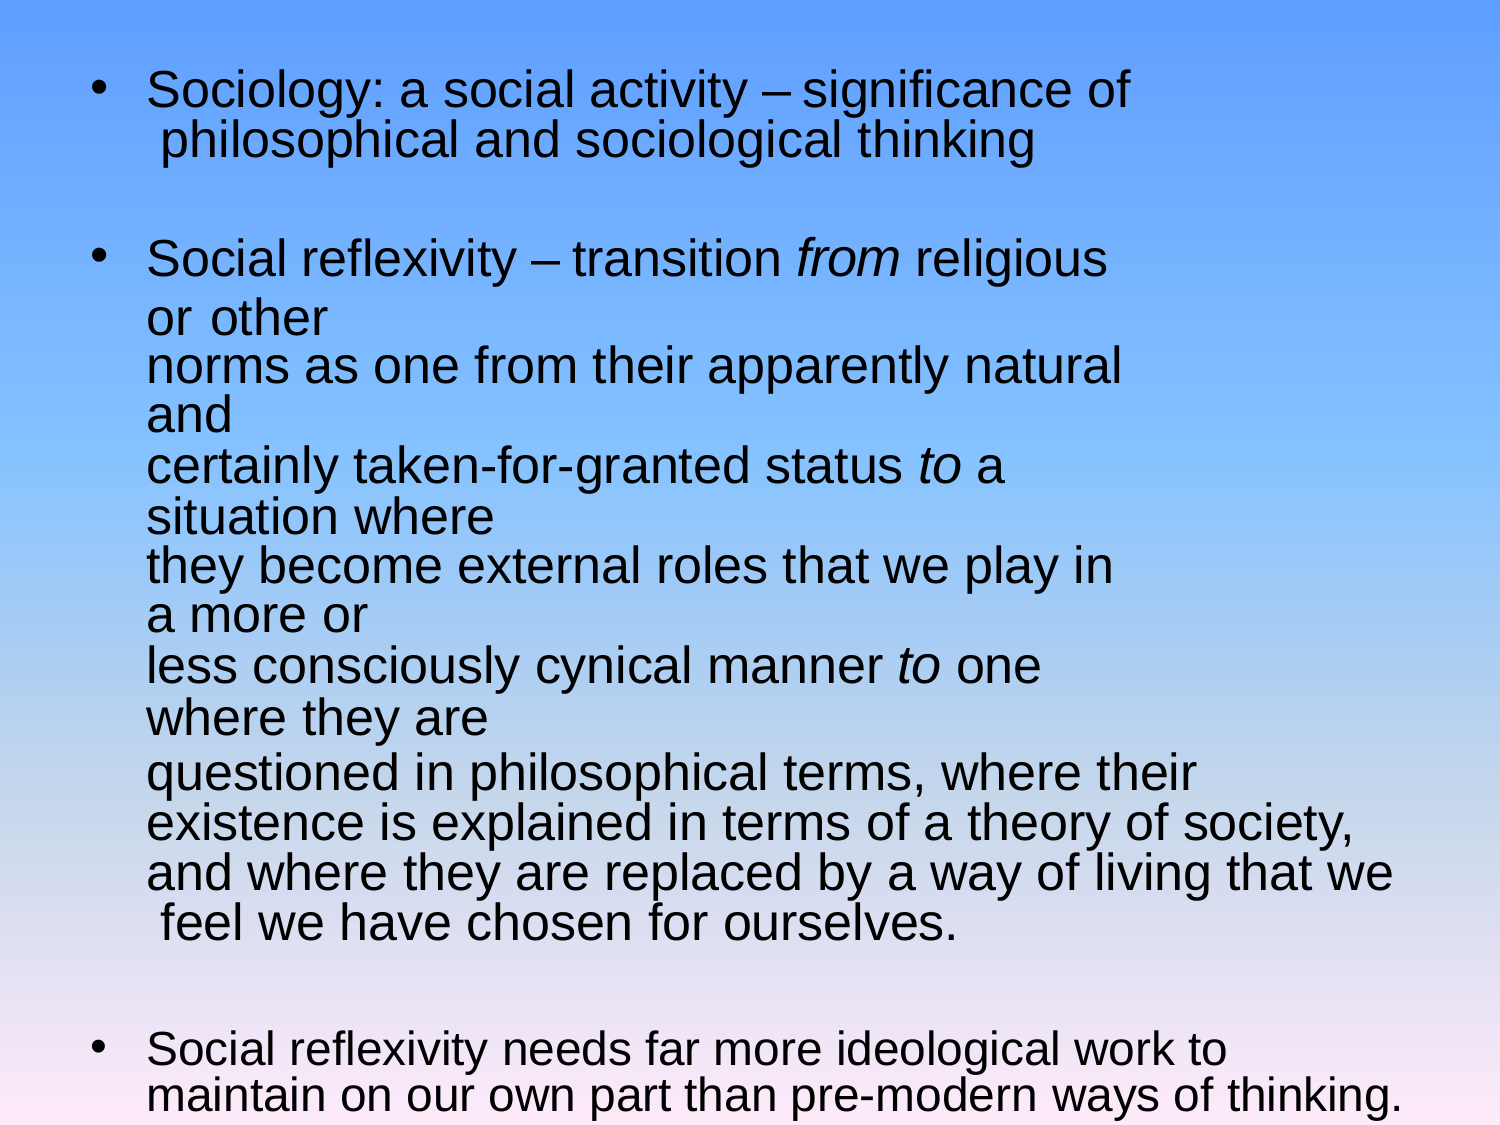

Sociology: a social activity – significance of  philosophical and sociological thinking
Social reflexivity – transition from religious or other
norms as one from their apparently natural and
certainly taken-for-granted status to a situation where
they become external roles that we play in a more or
less consciously cynical manner to one where they are
questioned in philosophical terms, where their  existence is explained in terms of a theory of society,  and where they are replaced by a way of living that we  feel we have chosen for ourselves.

Social reflexivity needs far more ideological work to  maintain on our own part than pre-modern ways of thinking.